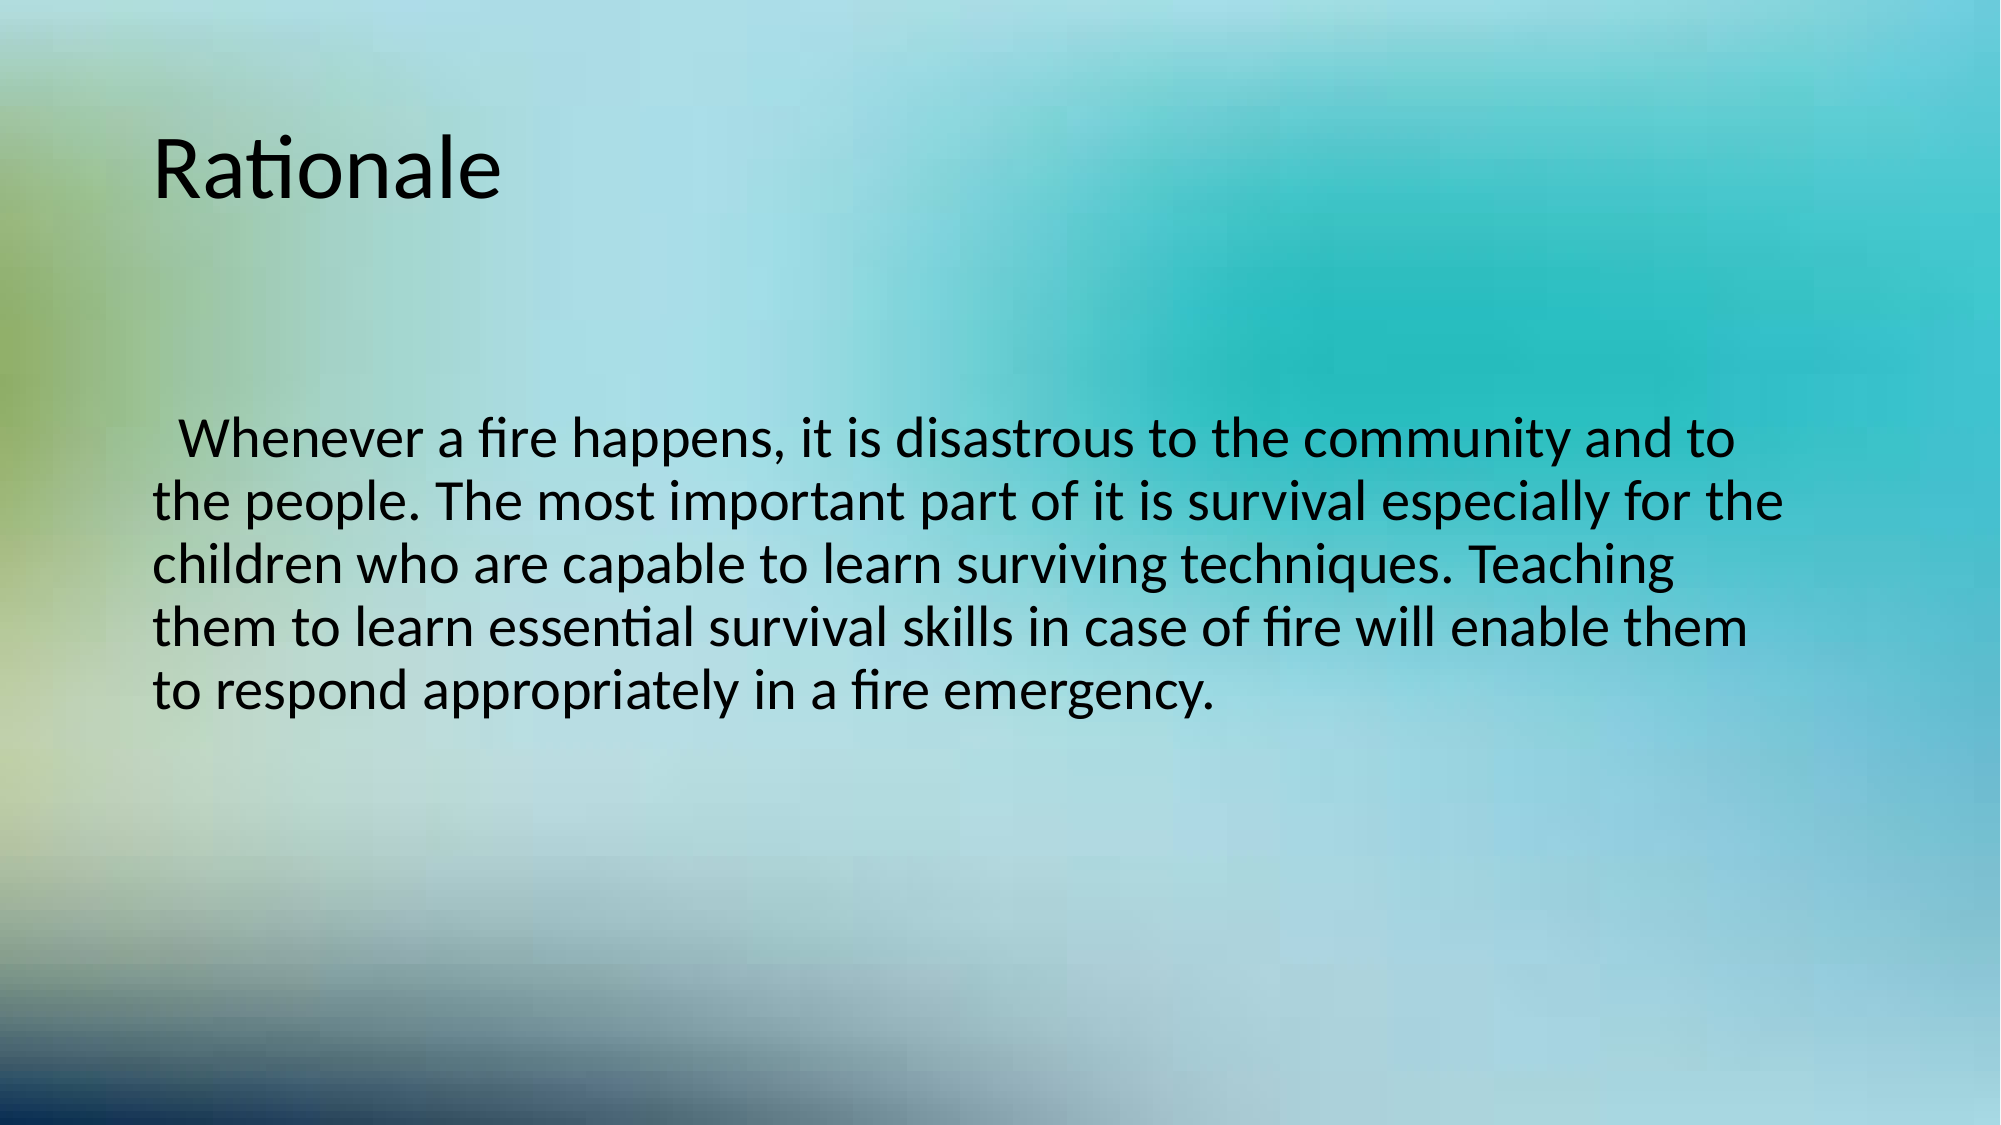

# Rationale
  Whenever a fire happens, it is disastrous to the community and to the people. The most important part of it is survival especially for the children who are capable to learn surviving techniques. Teaching them to learn essential survival skills in case of fire will enable them to respond appropriately in a fire emergency.